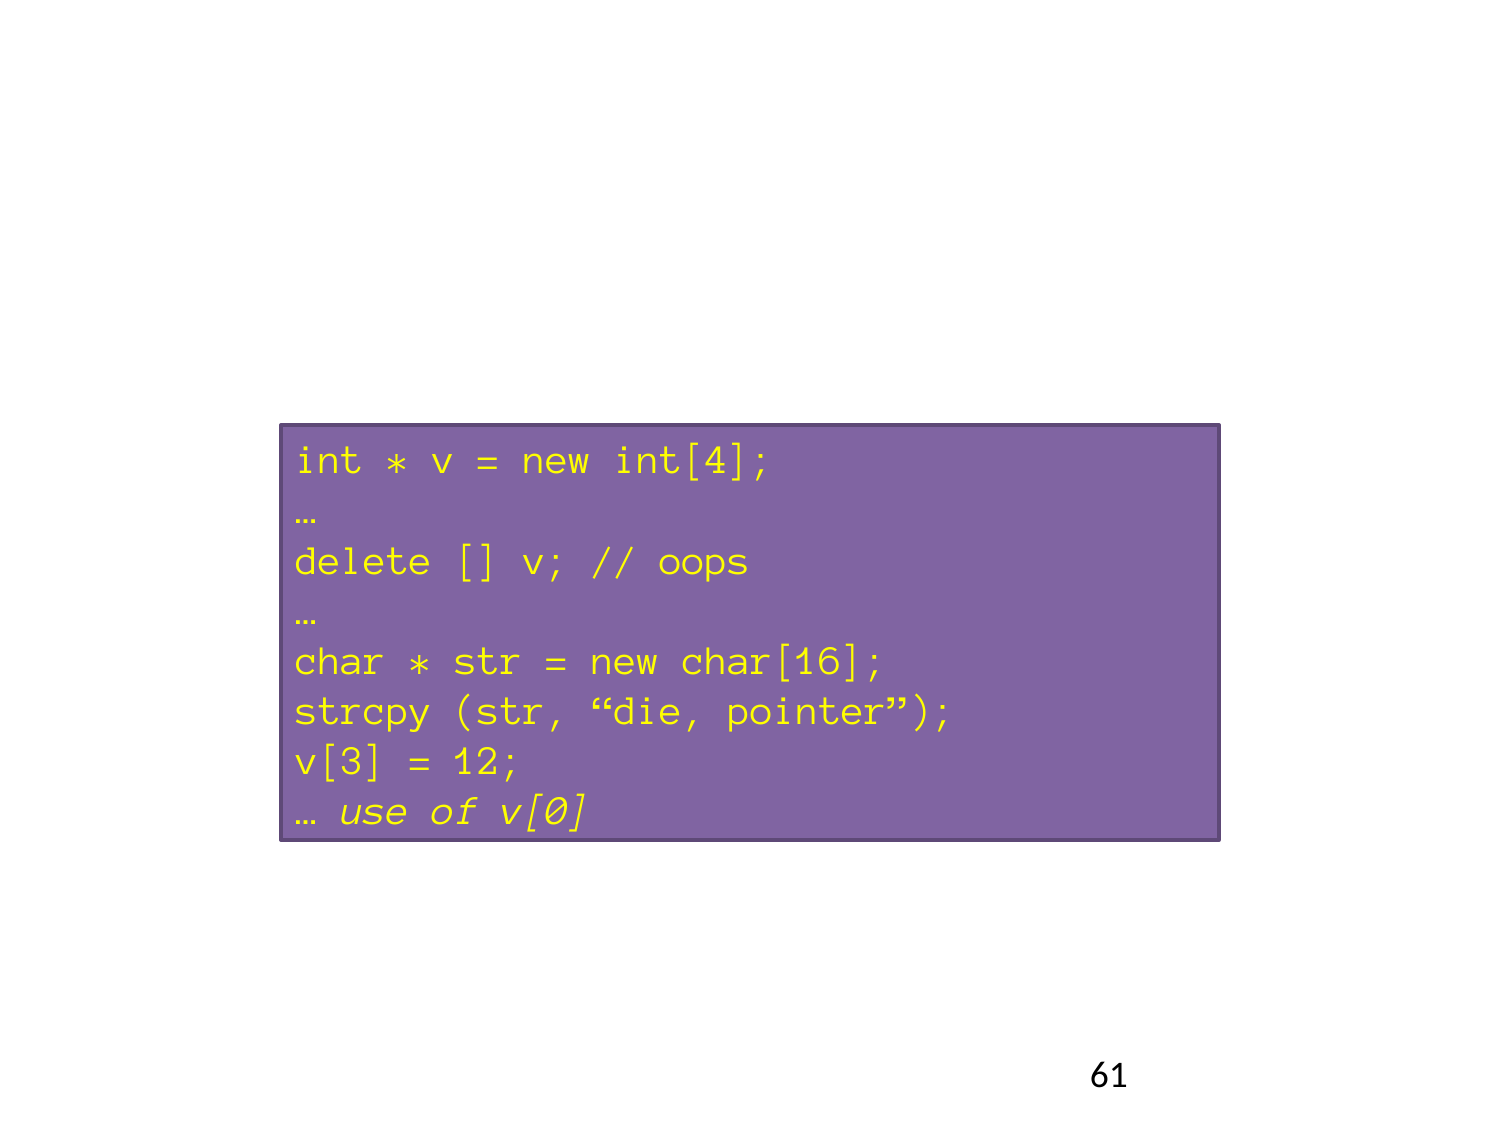

int * v = new int[4];
…
delete [] v; // oops
…
char * str = new char[16];
strcpy (str, “die, pointer”);
v[3] = 12;
… use of v[0]
61